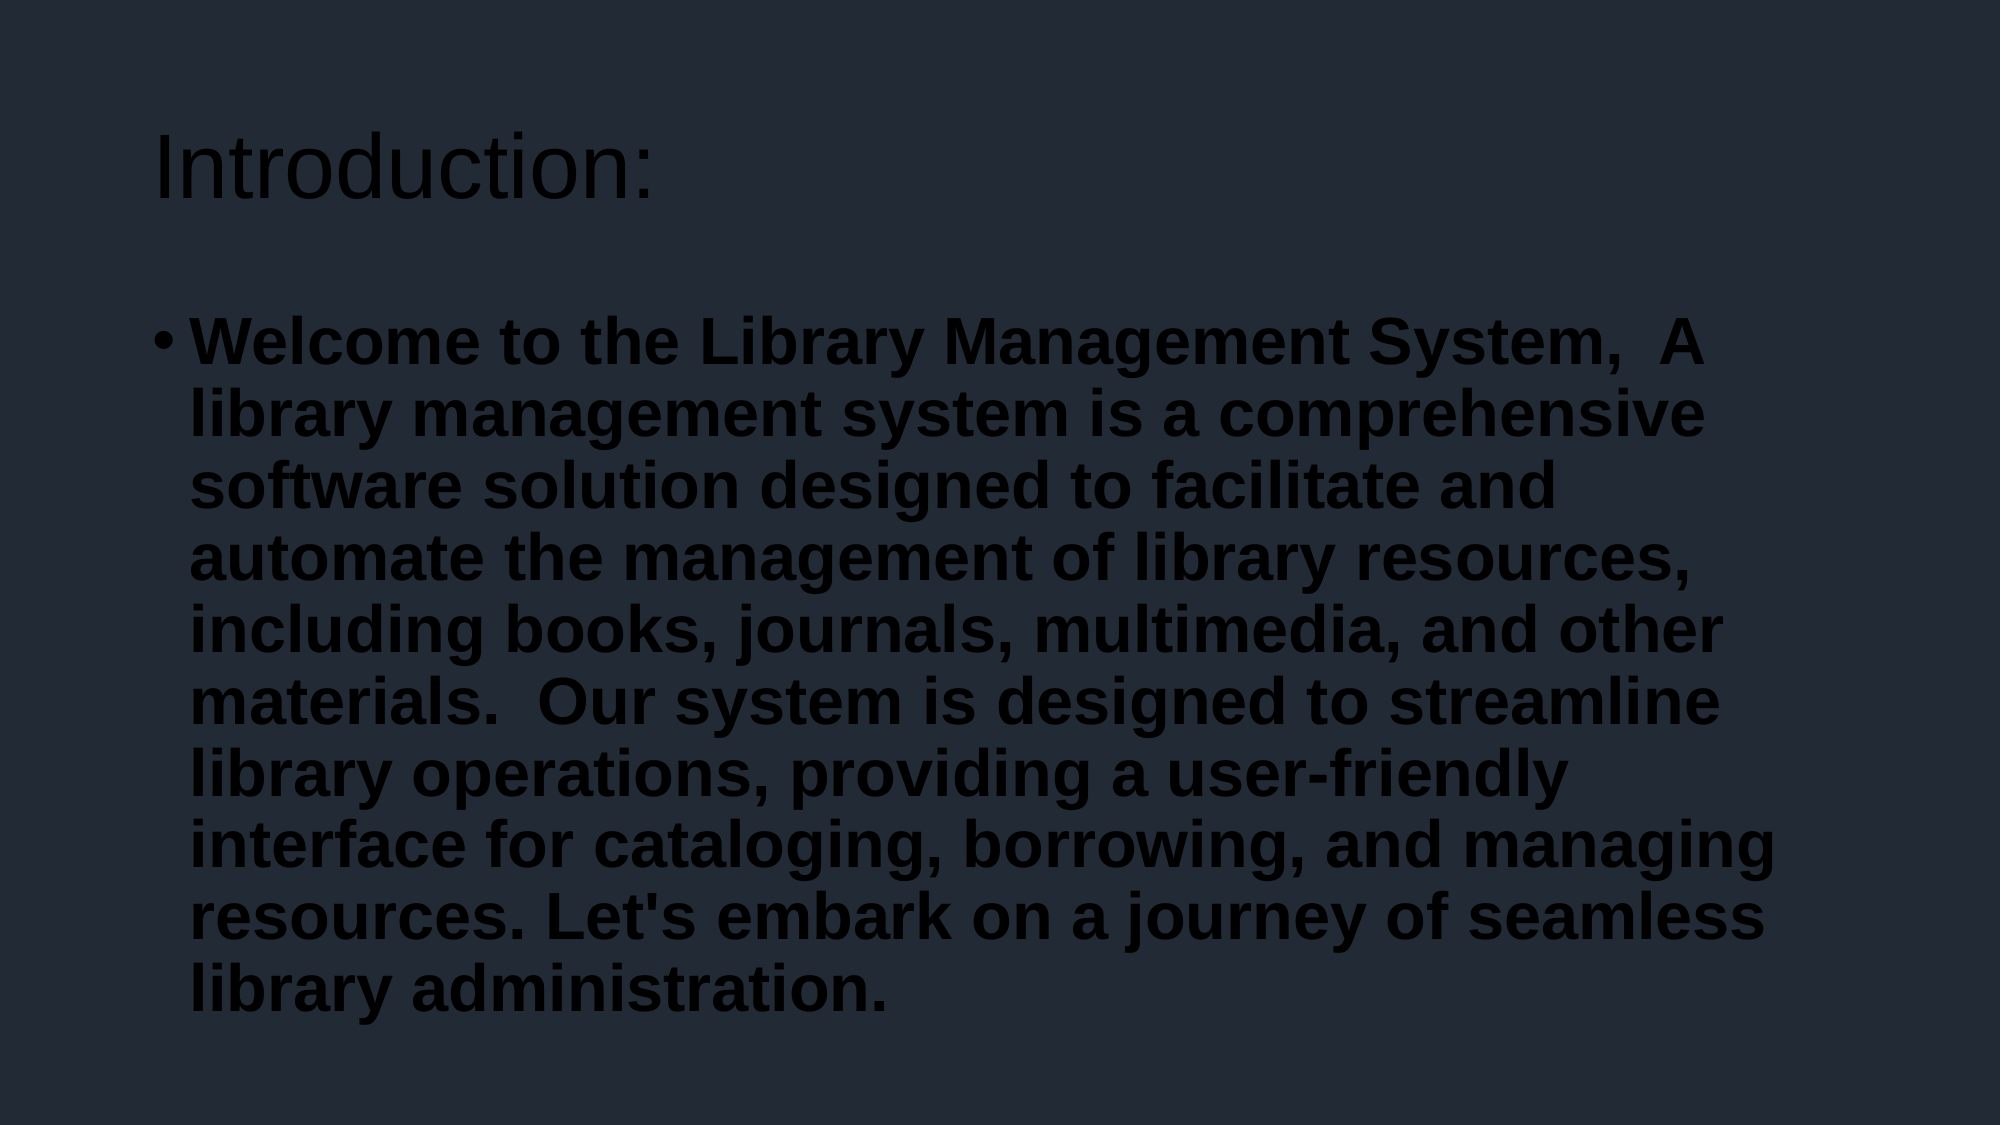

# Introduction:
Welcome to the Library Management System,  A library management system is a comprehensive software solution designed to facilitate and automate the management of library resources, including books, journals, multimedia, and other materials.  Our system is designed to streamline library operations, providing a user-friendly interface for cataloging, borrowing, and managing resources. Let's embark on a journey of seamless library administration.​